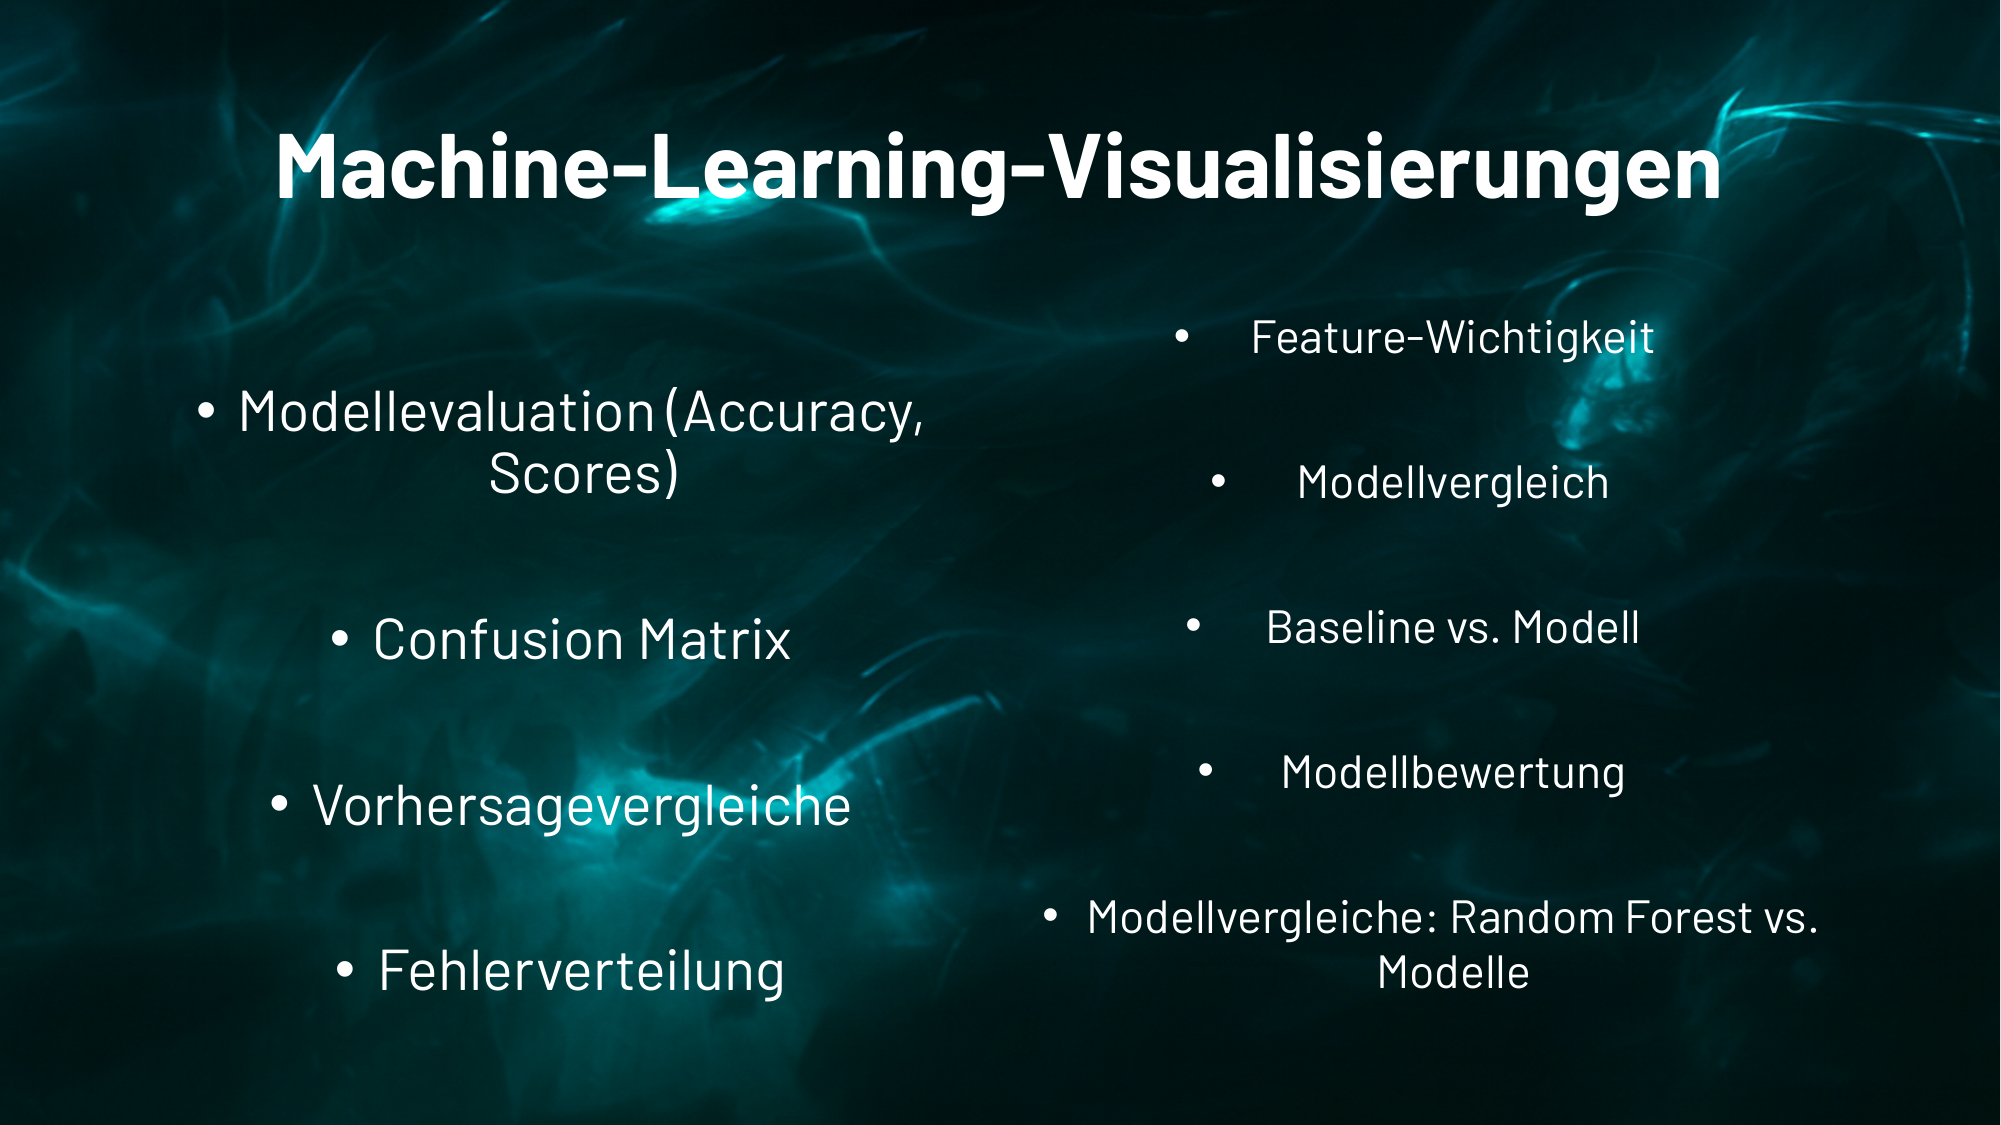

# Machine-Learning-Visualisierungen

Modellevaluation (Accuracy, Scores)

Confusion Matrix

Vorhersagevergleiche

Fehlerverteilung
Feature-Wichtigkeit

Modellvergleich

Baseline vs. Modell

Modellbewertung

Modellvergleiche: Random Forest vs. Modelle